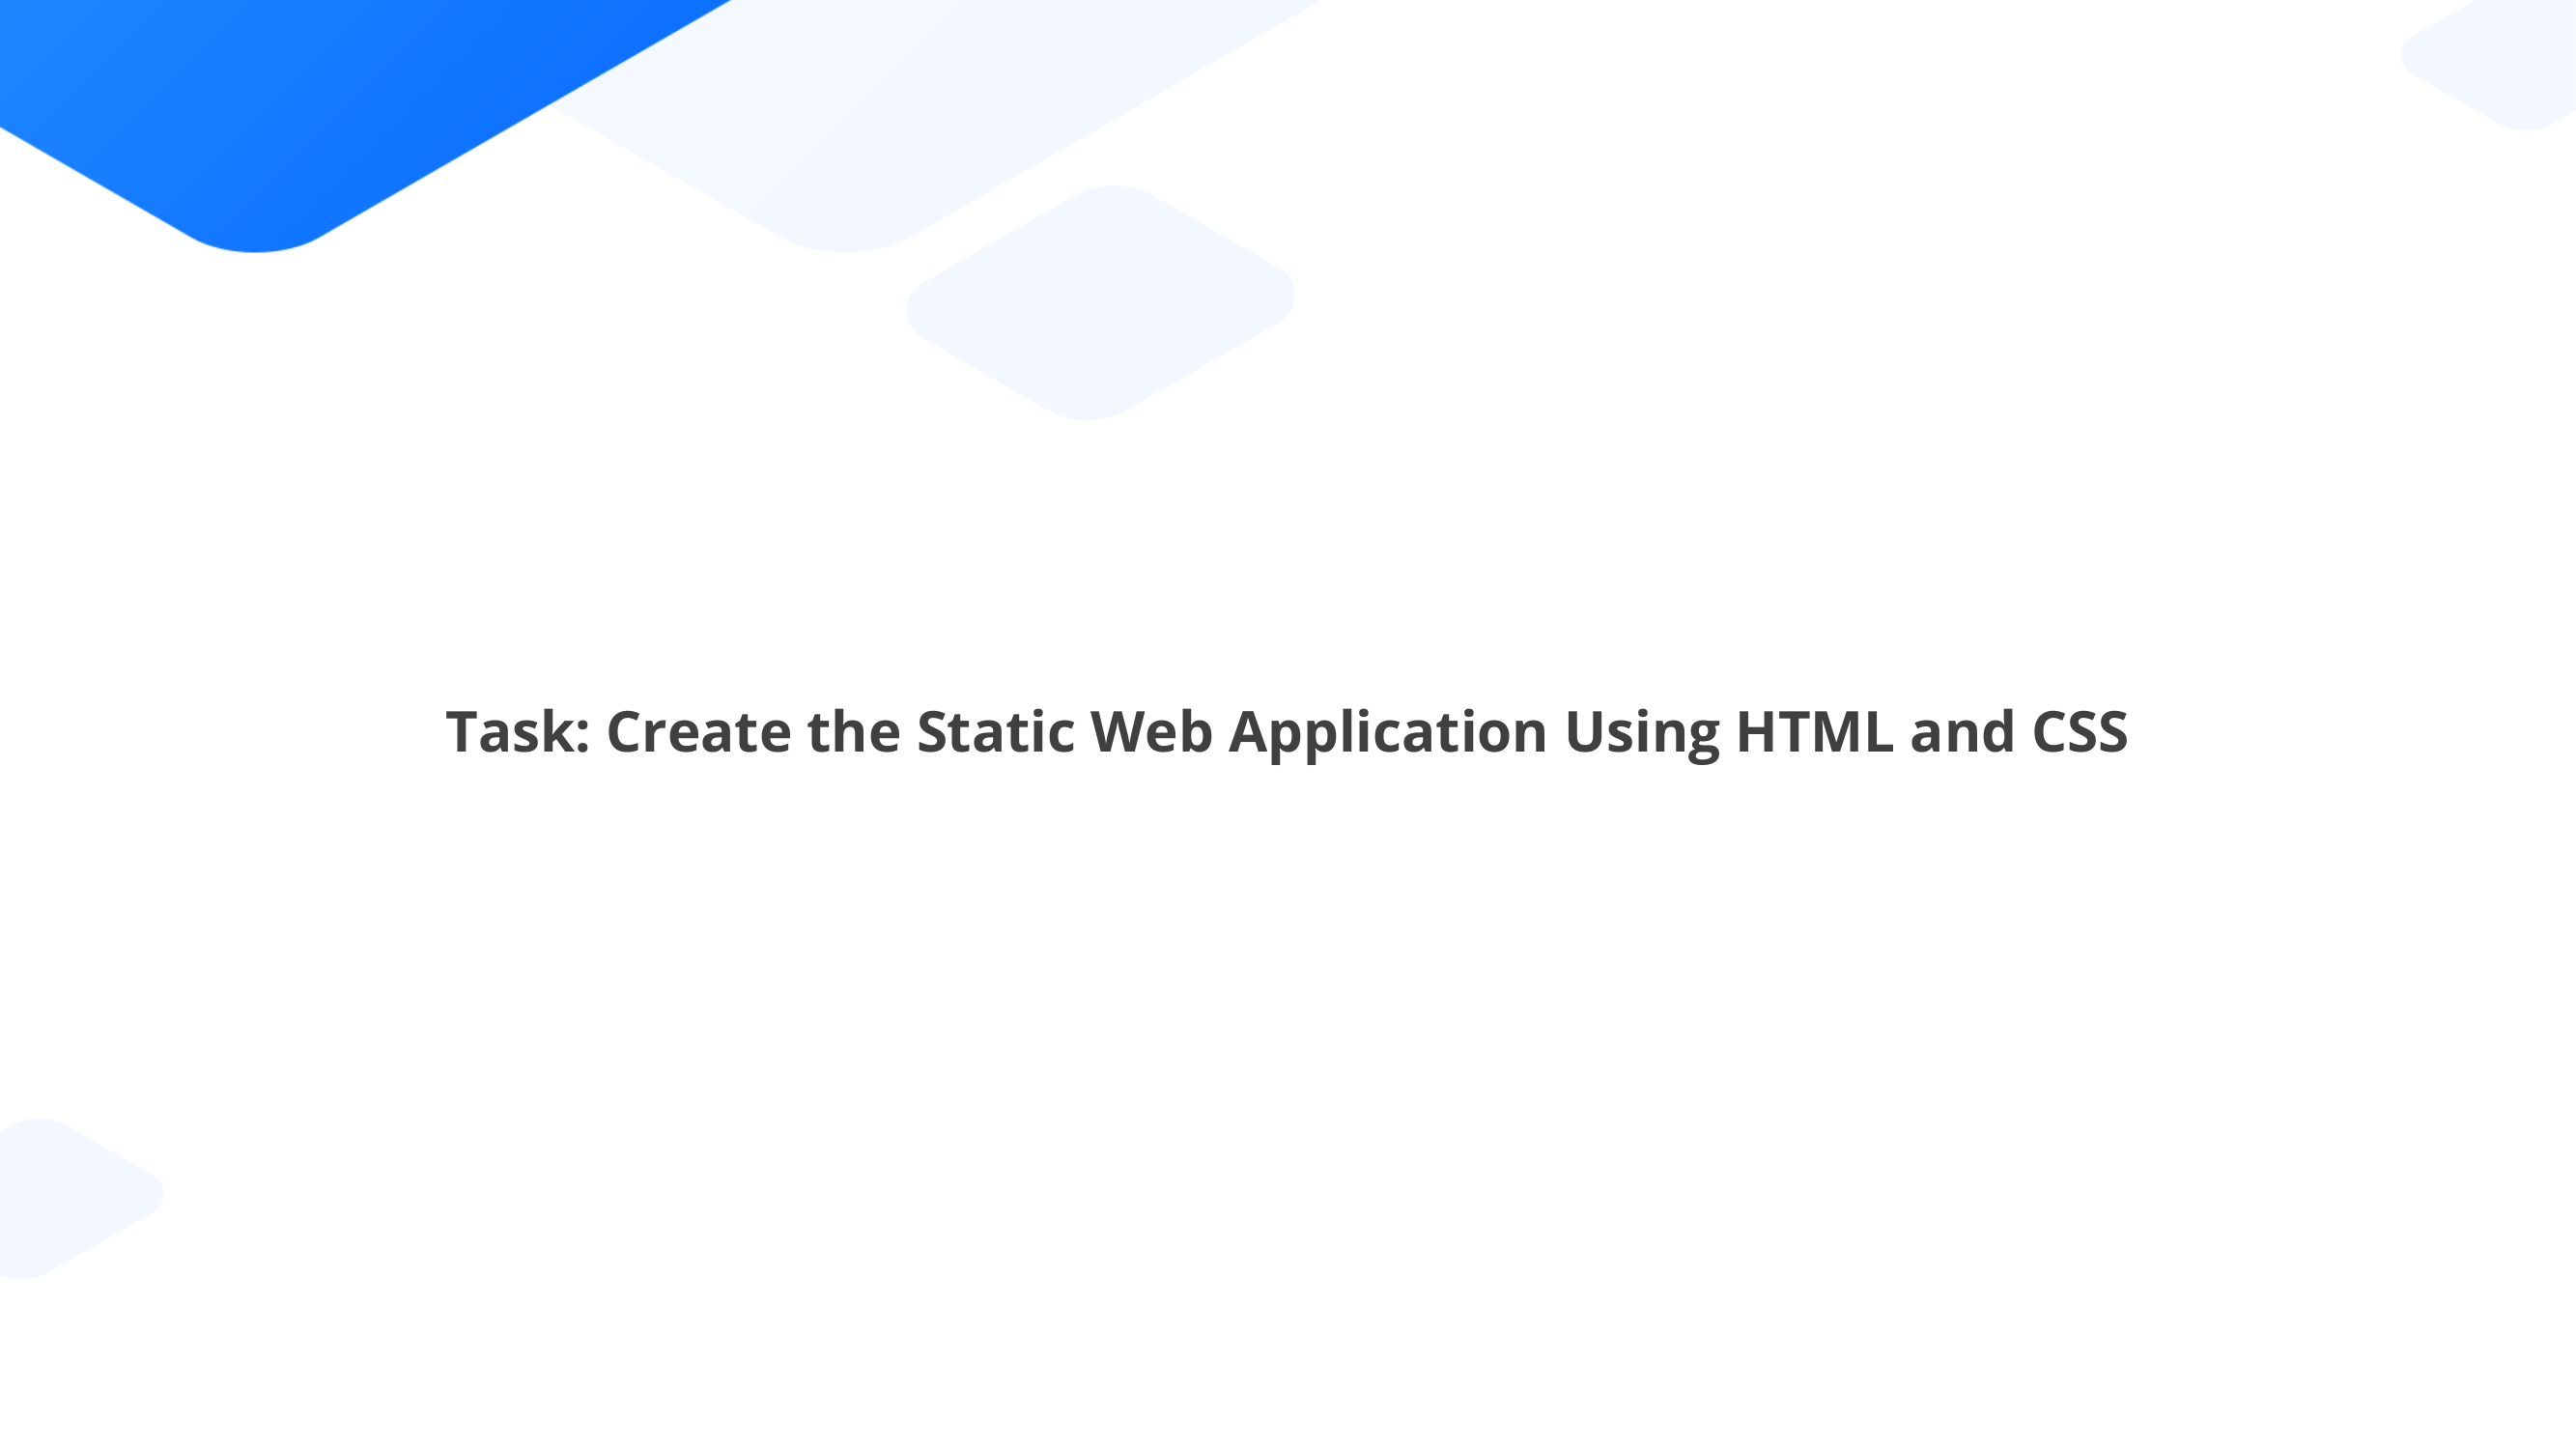

Task: Create the Static Web Application Using HTML and CSS